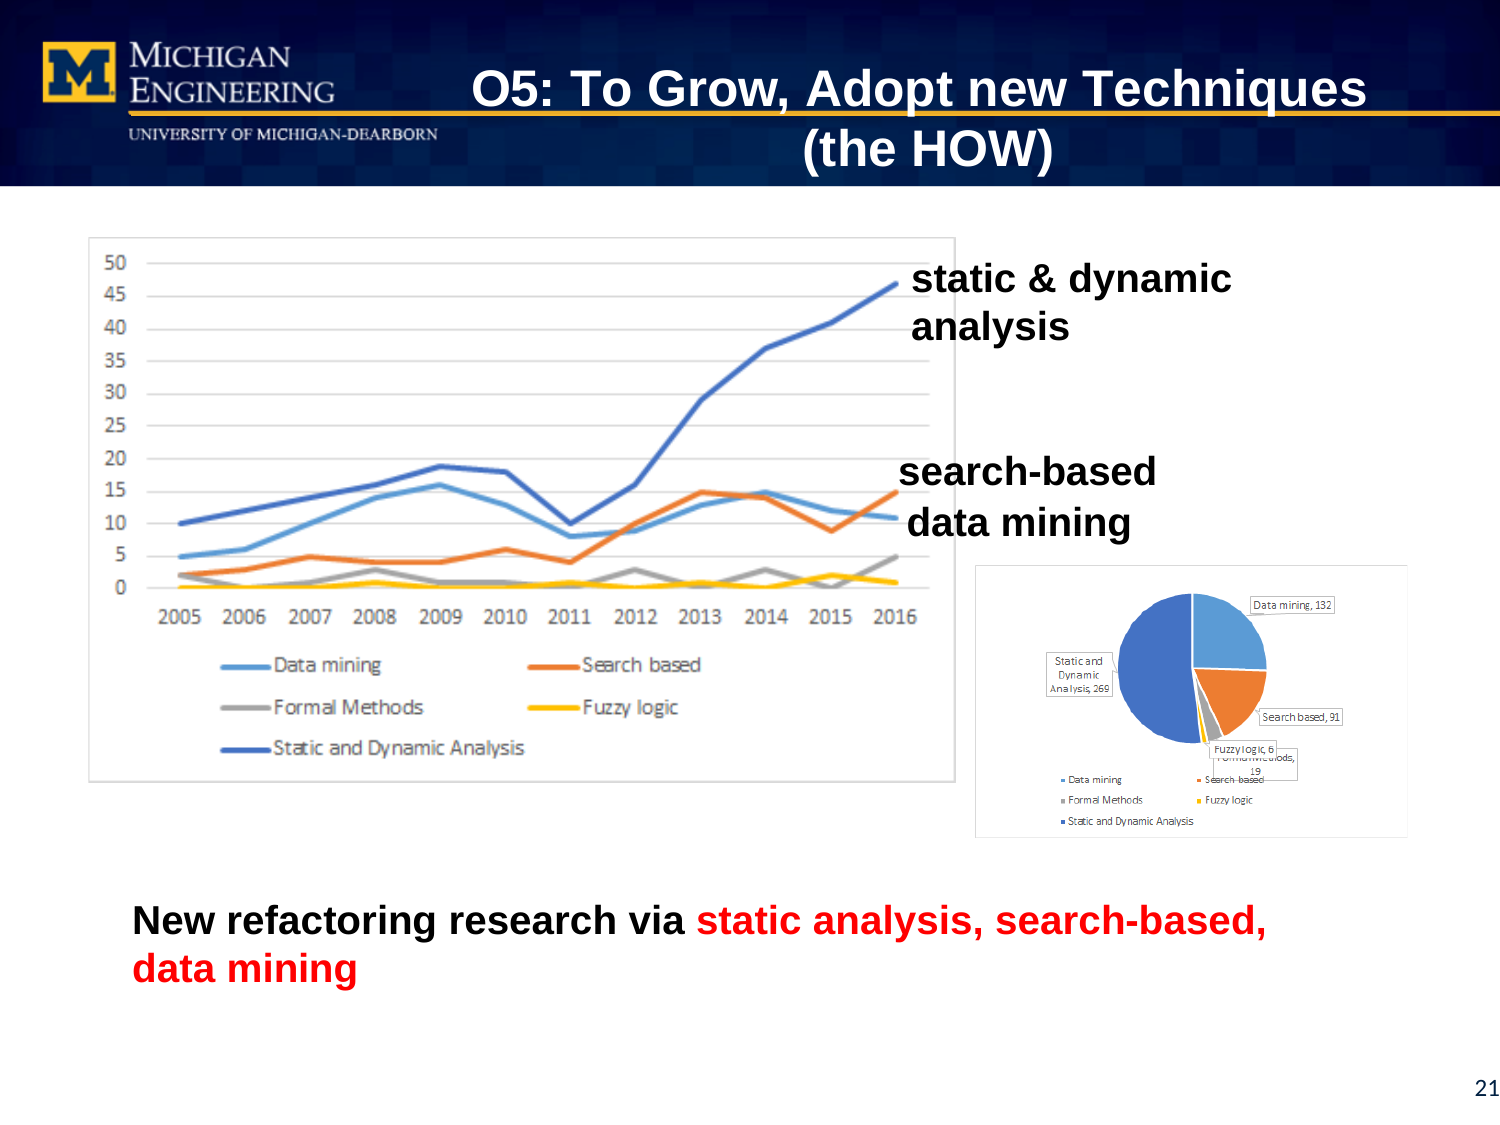

O5: To Grow, Adopt new Techniques (the HOW)

static & dynamic analysis

search-based data mining

New refactoring research via static analysis, search-based, data mining
21